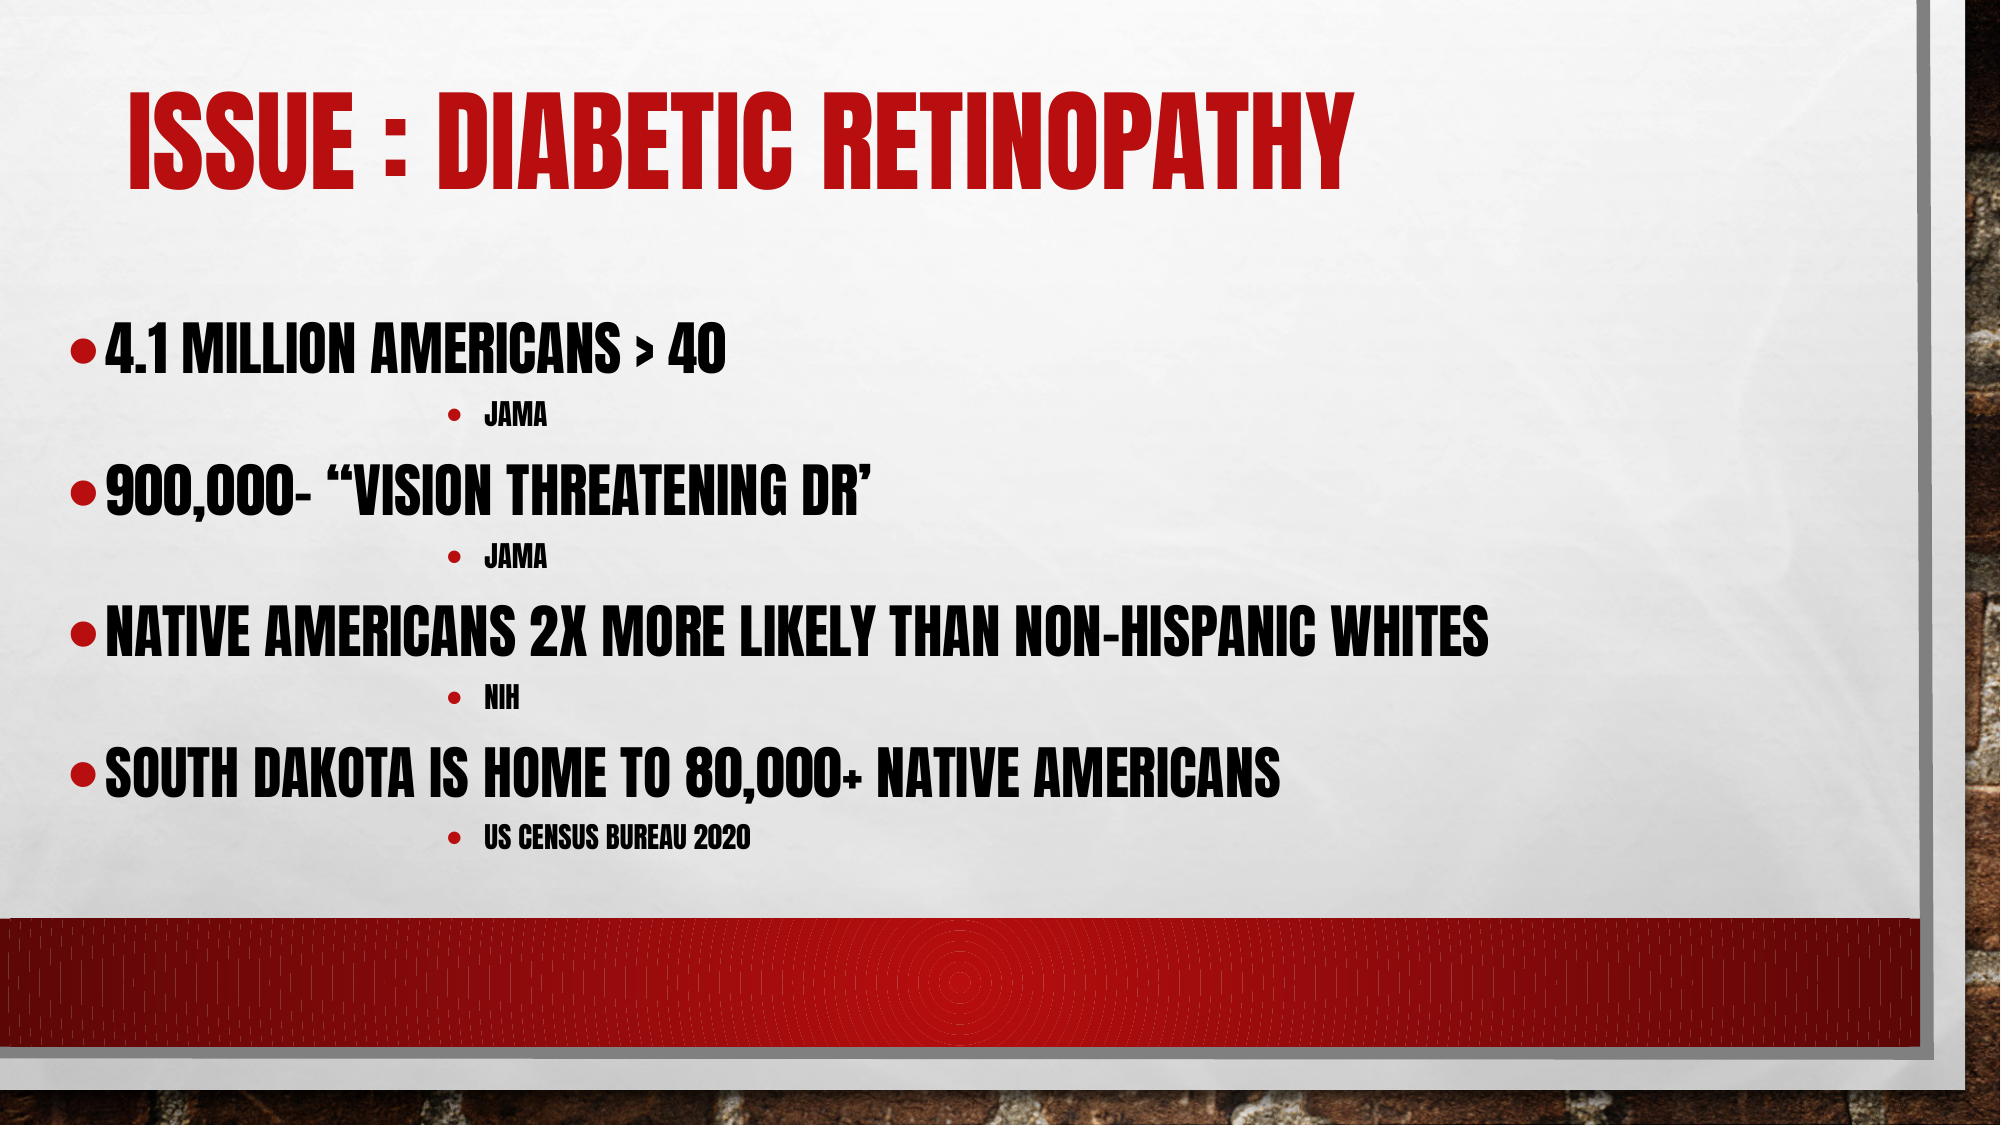

# Issue : diabetic retinopathy

4.1 Million Americans > 40
Jama
900,000- “vision Threatening DR’
JAMA
Native Americans 2x more likely than non-Hispanic whites
NIH
South Dakota is home to 80,000+ Native Americans
US Census Bureau 2020